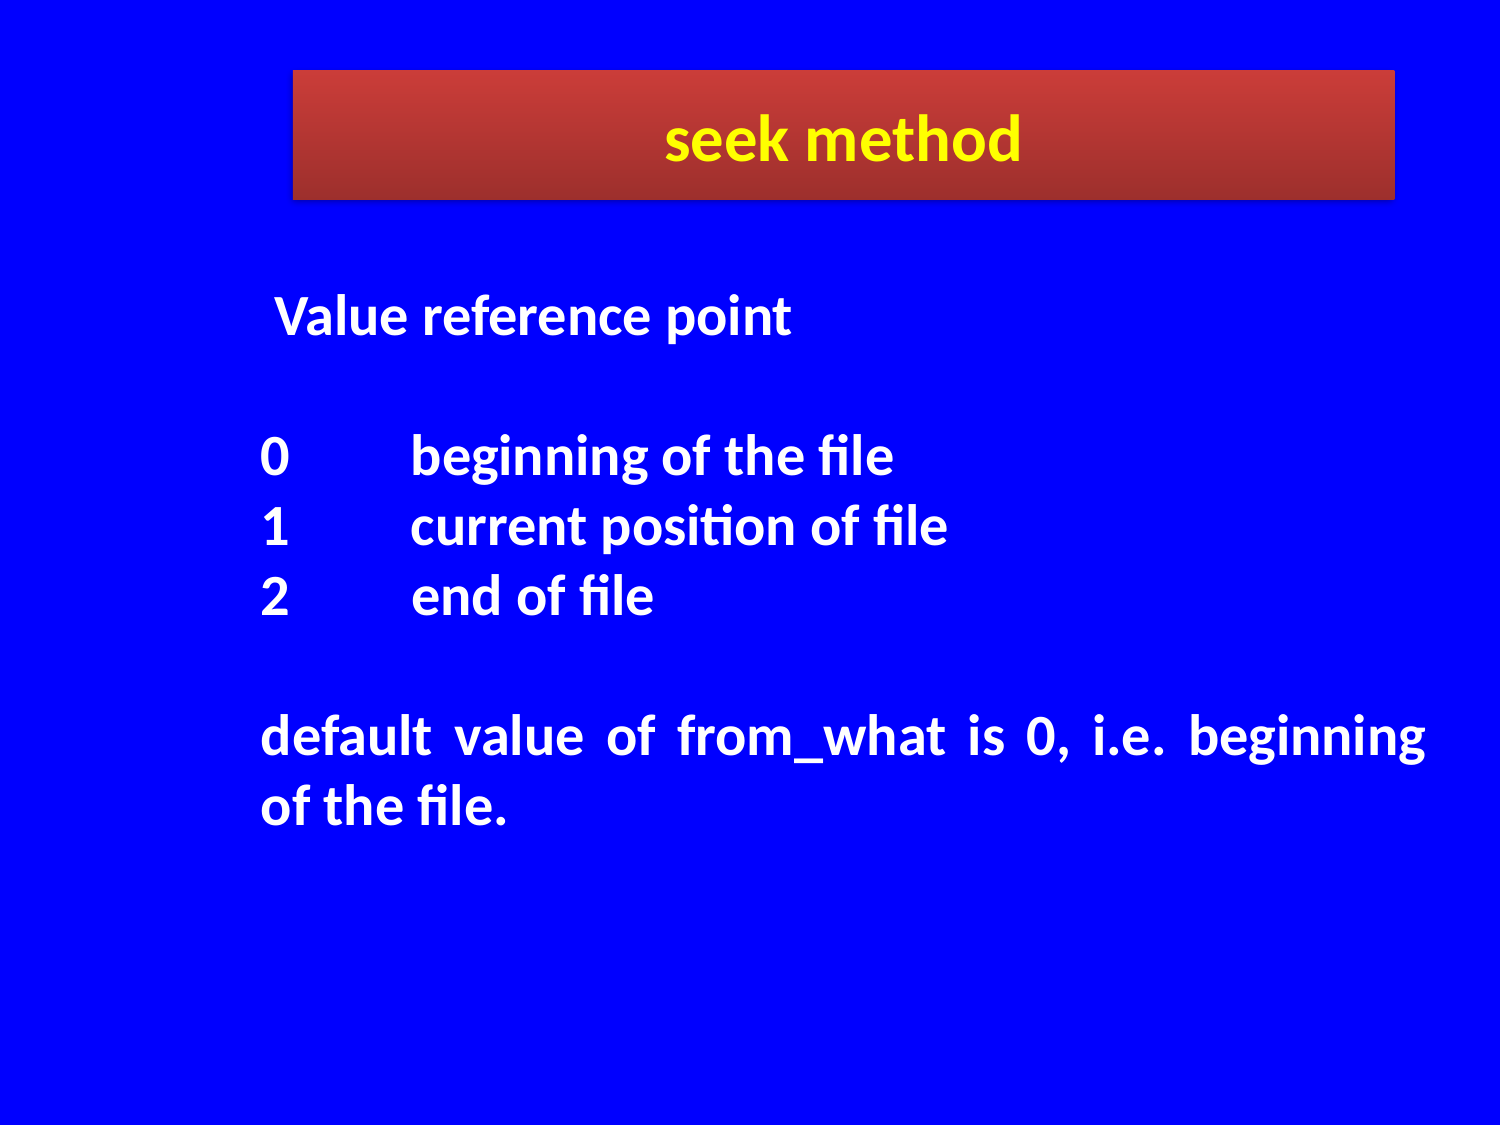

seek method
 Value reference point

0 	beginning of the file
1 	current position of file
     end of file

default value of from_what is 0, i.e. beginning of the file.